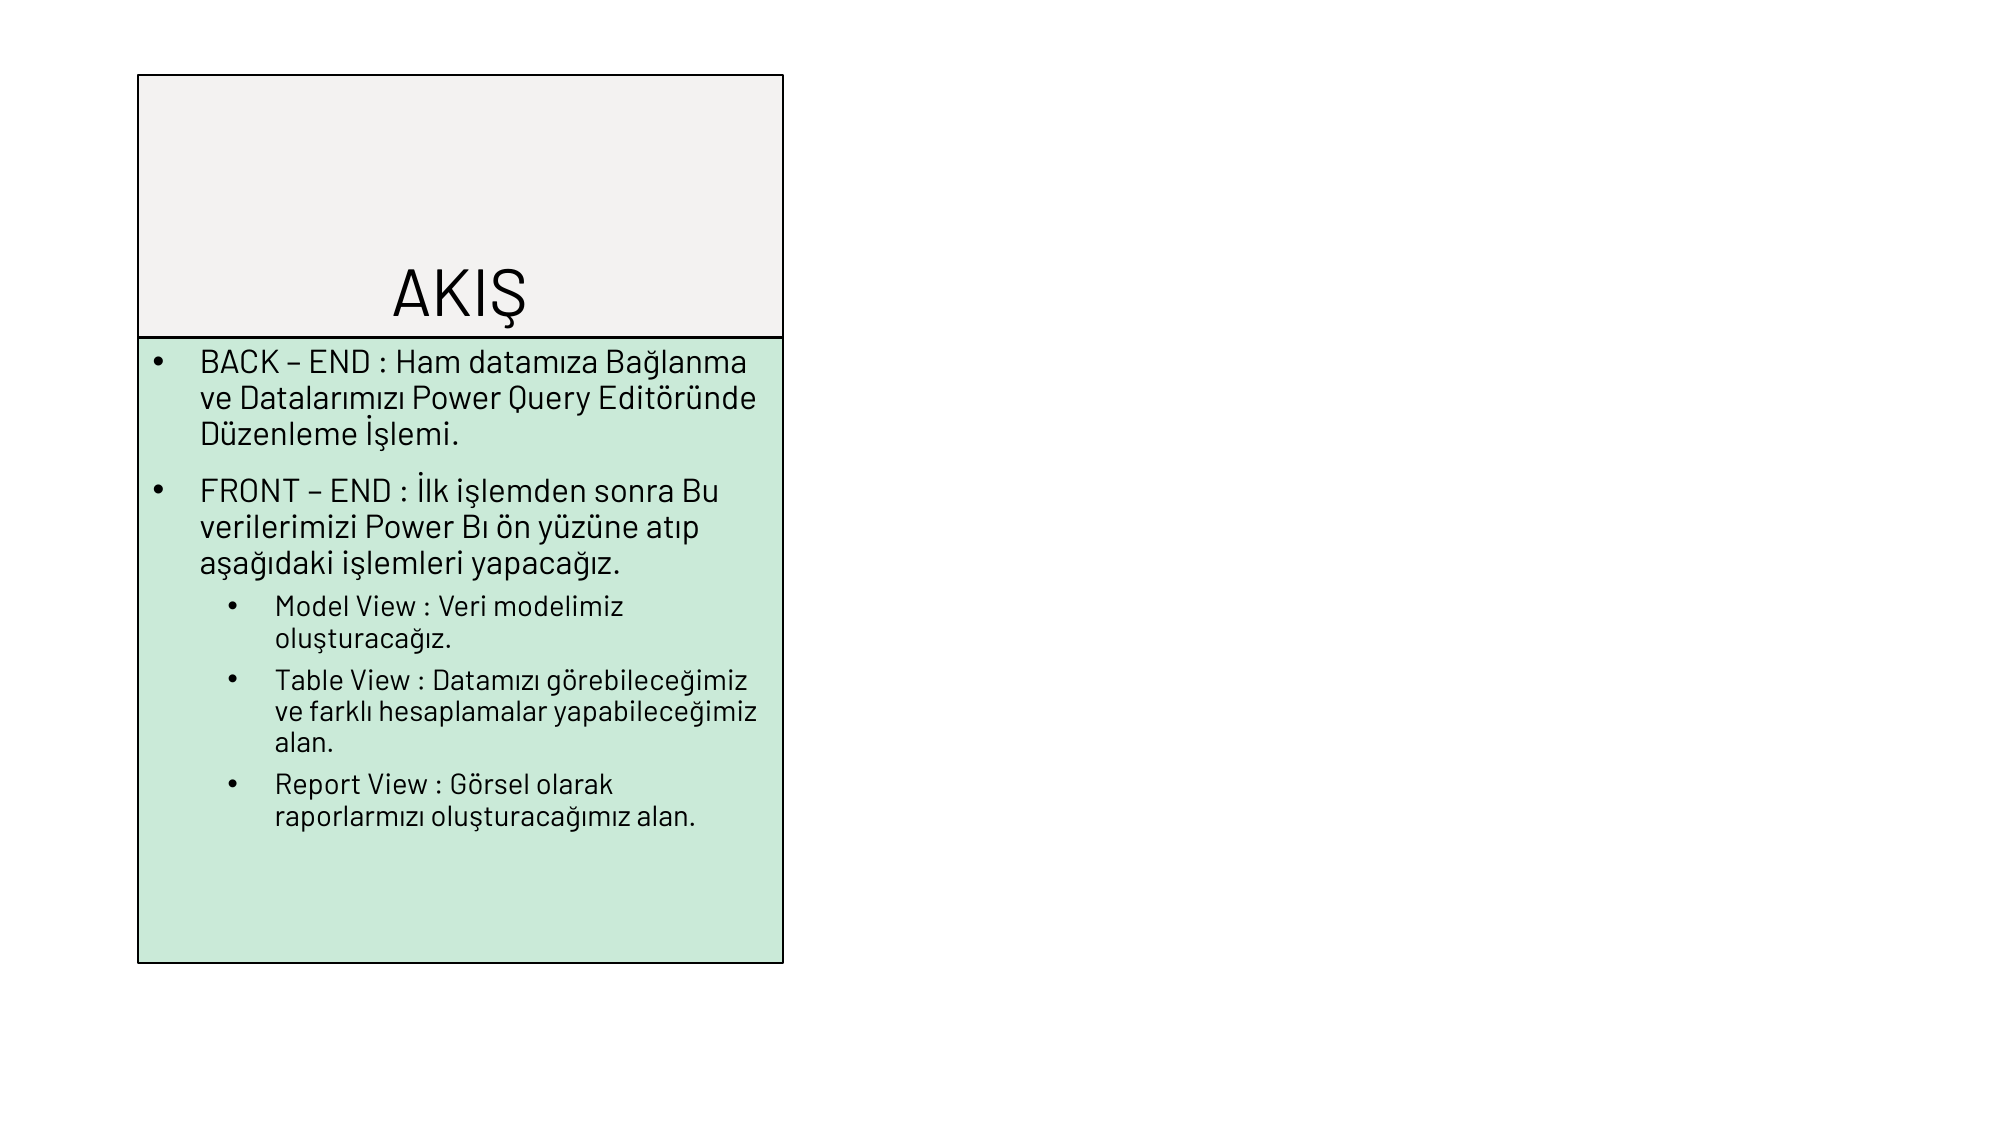

# AKIŞ

BACK – END : Ham datamıza Bağlanma ve Datalarımızı Power Query Editöründe Düzenleme İşlemi.
FRONT – END : İlk işlemden sonra Bu verilerimizi Power Bı ön yüzüne atıp aşağıdaki işlemleri yapacağız.
Model View : Veri modelimiz oluşturacağız.
Table View : Datamızı görebileceğimiz ve farklı hesaplamalar yapabileceğimiz alan.
Report View : Görsel olarak raporlarmızı oluşturacağımız alan.